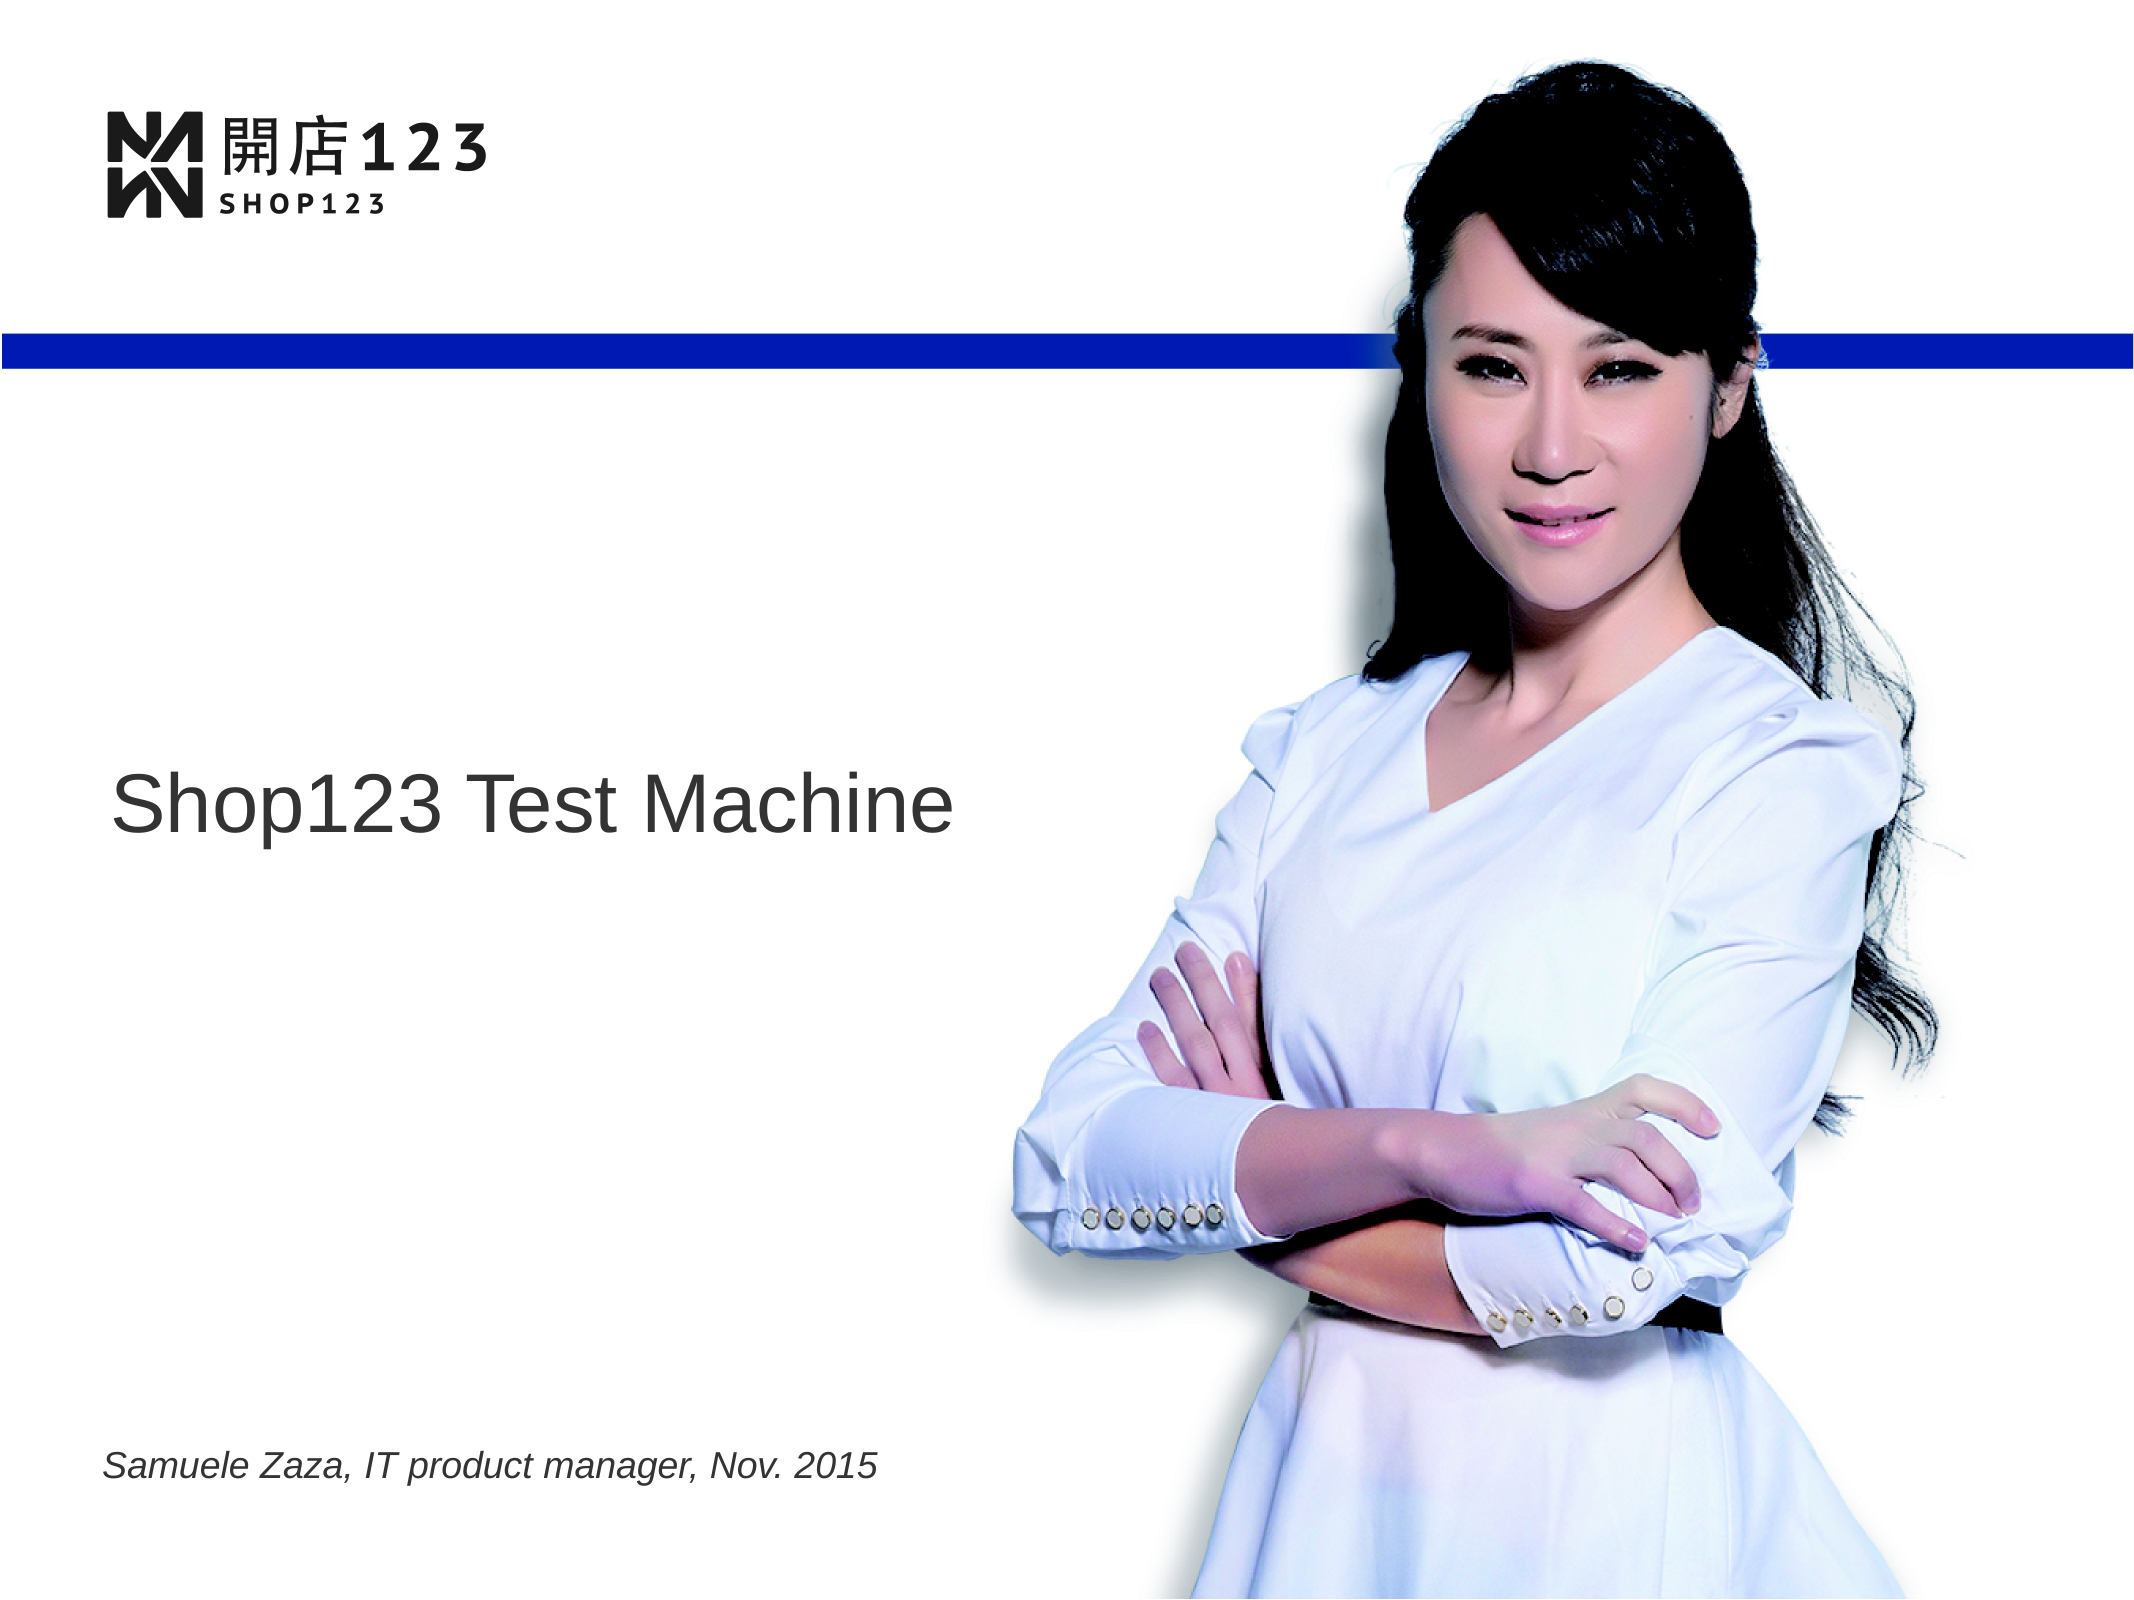

# Shop123 Test Machine
Samuele Zaza, IT product manager, Nov. 2015